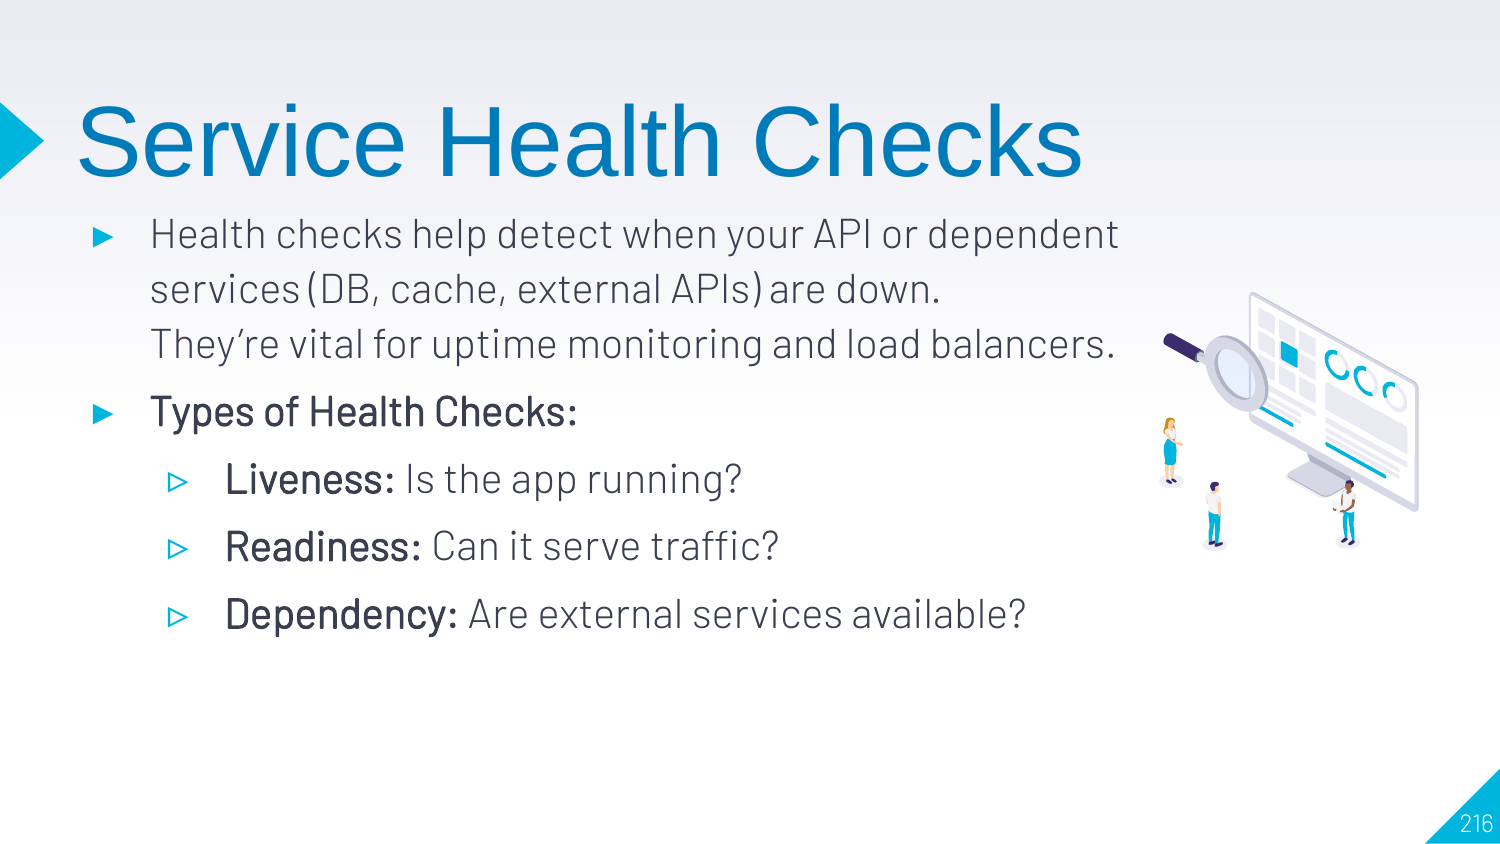

# Service Health Checks
Health checks help detect when your API or dependent services (DB, cache, external APIs) are down.
They’re vital for uptime monitoring and load balancers.
Types of Health Checks:
Liveness: Is the app running?
Readiness: Can it serve traffic?
Dependency: Are external services available?

216